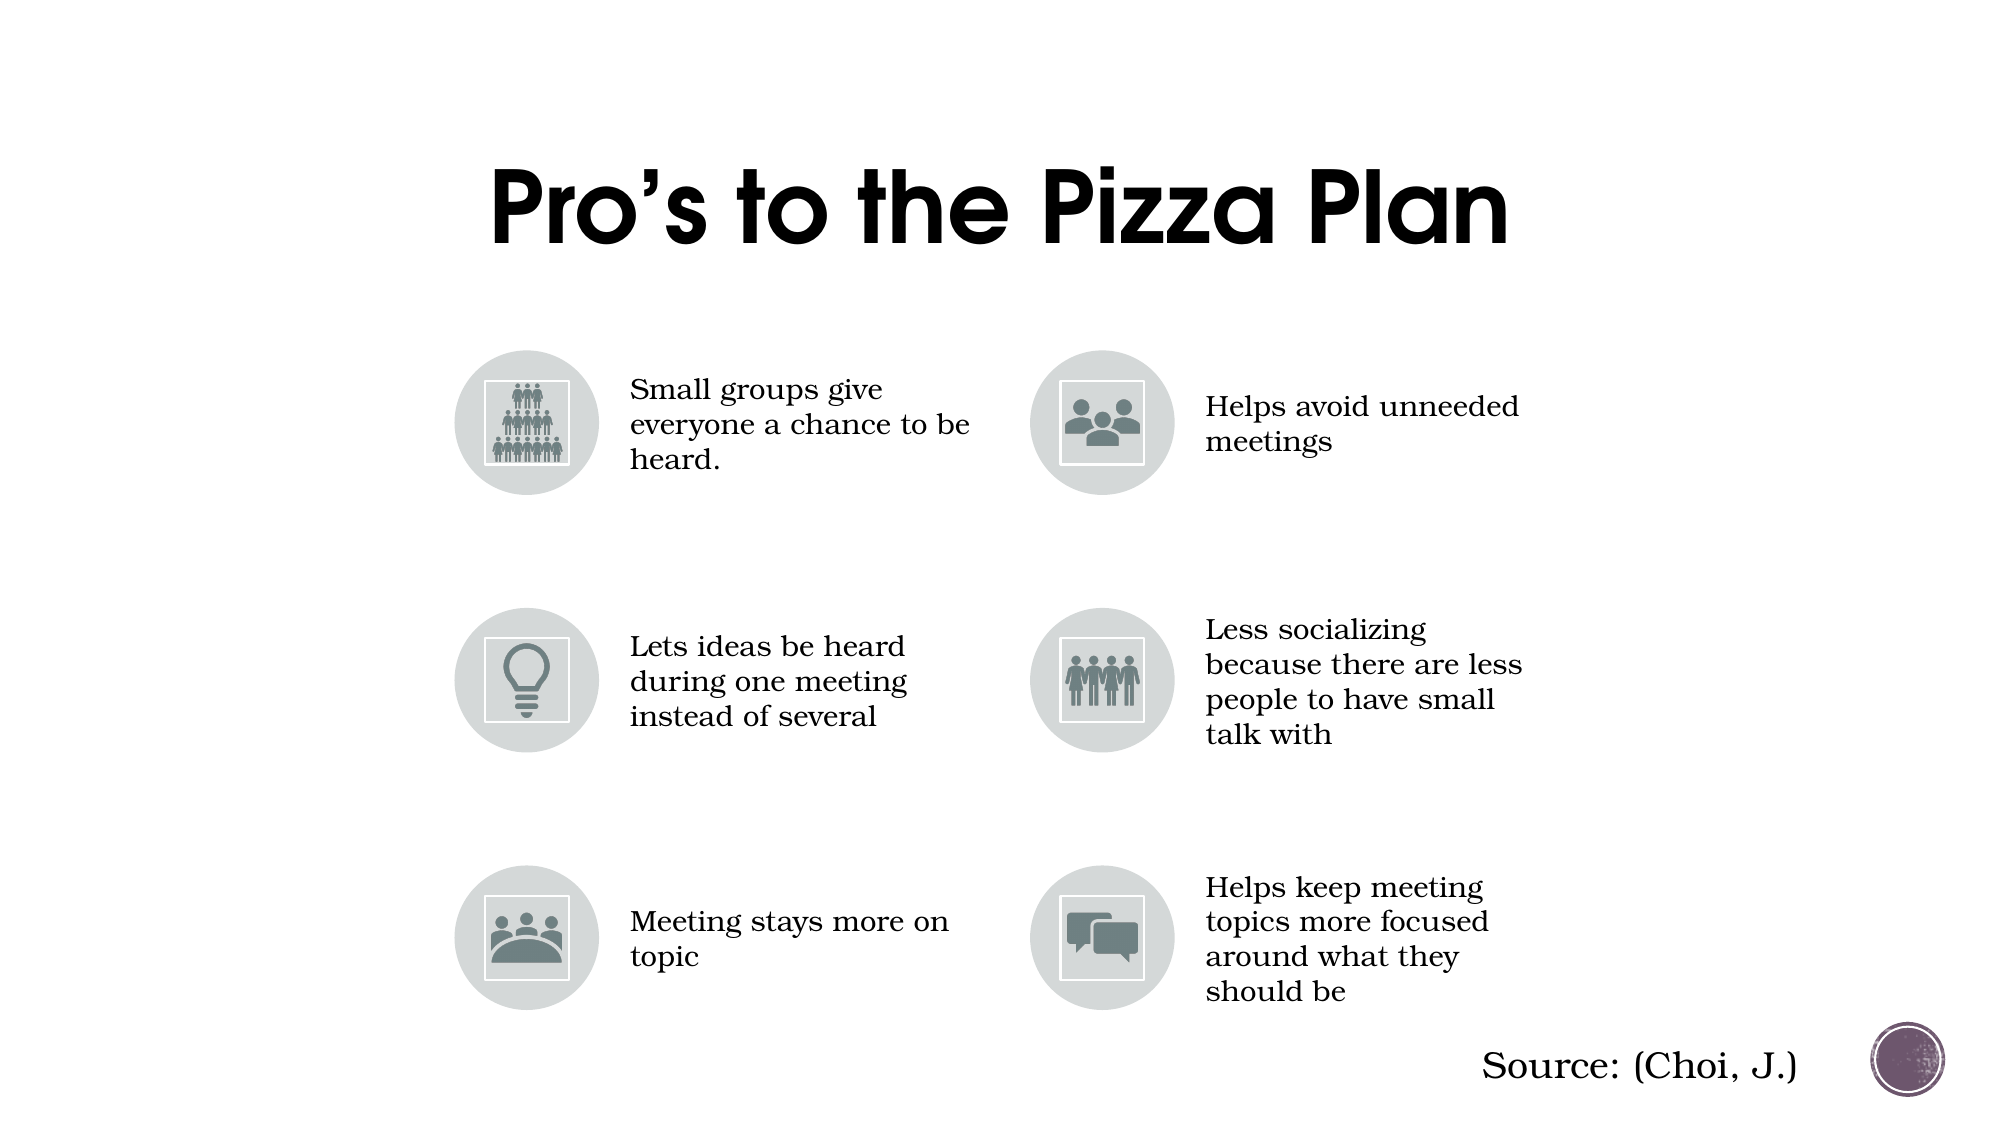

# Pro’s to the Pizza Plan
Small groups give everyone a chance to be heard.
Helps avoid unneeded meetings
Lets ideas be heard during one meeting instead of several
Less socializing because there are less people to have small talk with
Meeting stays more on topic
Helps keep meeting topics more focused around what they should be
Source: (Choi, J.)